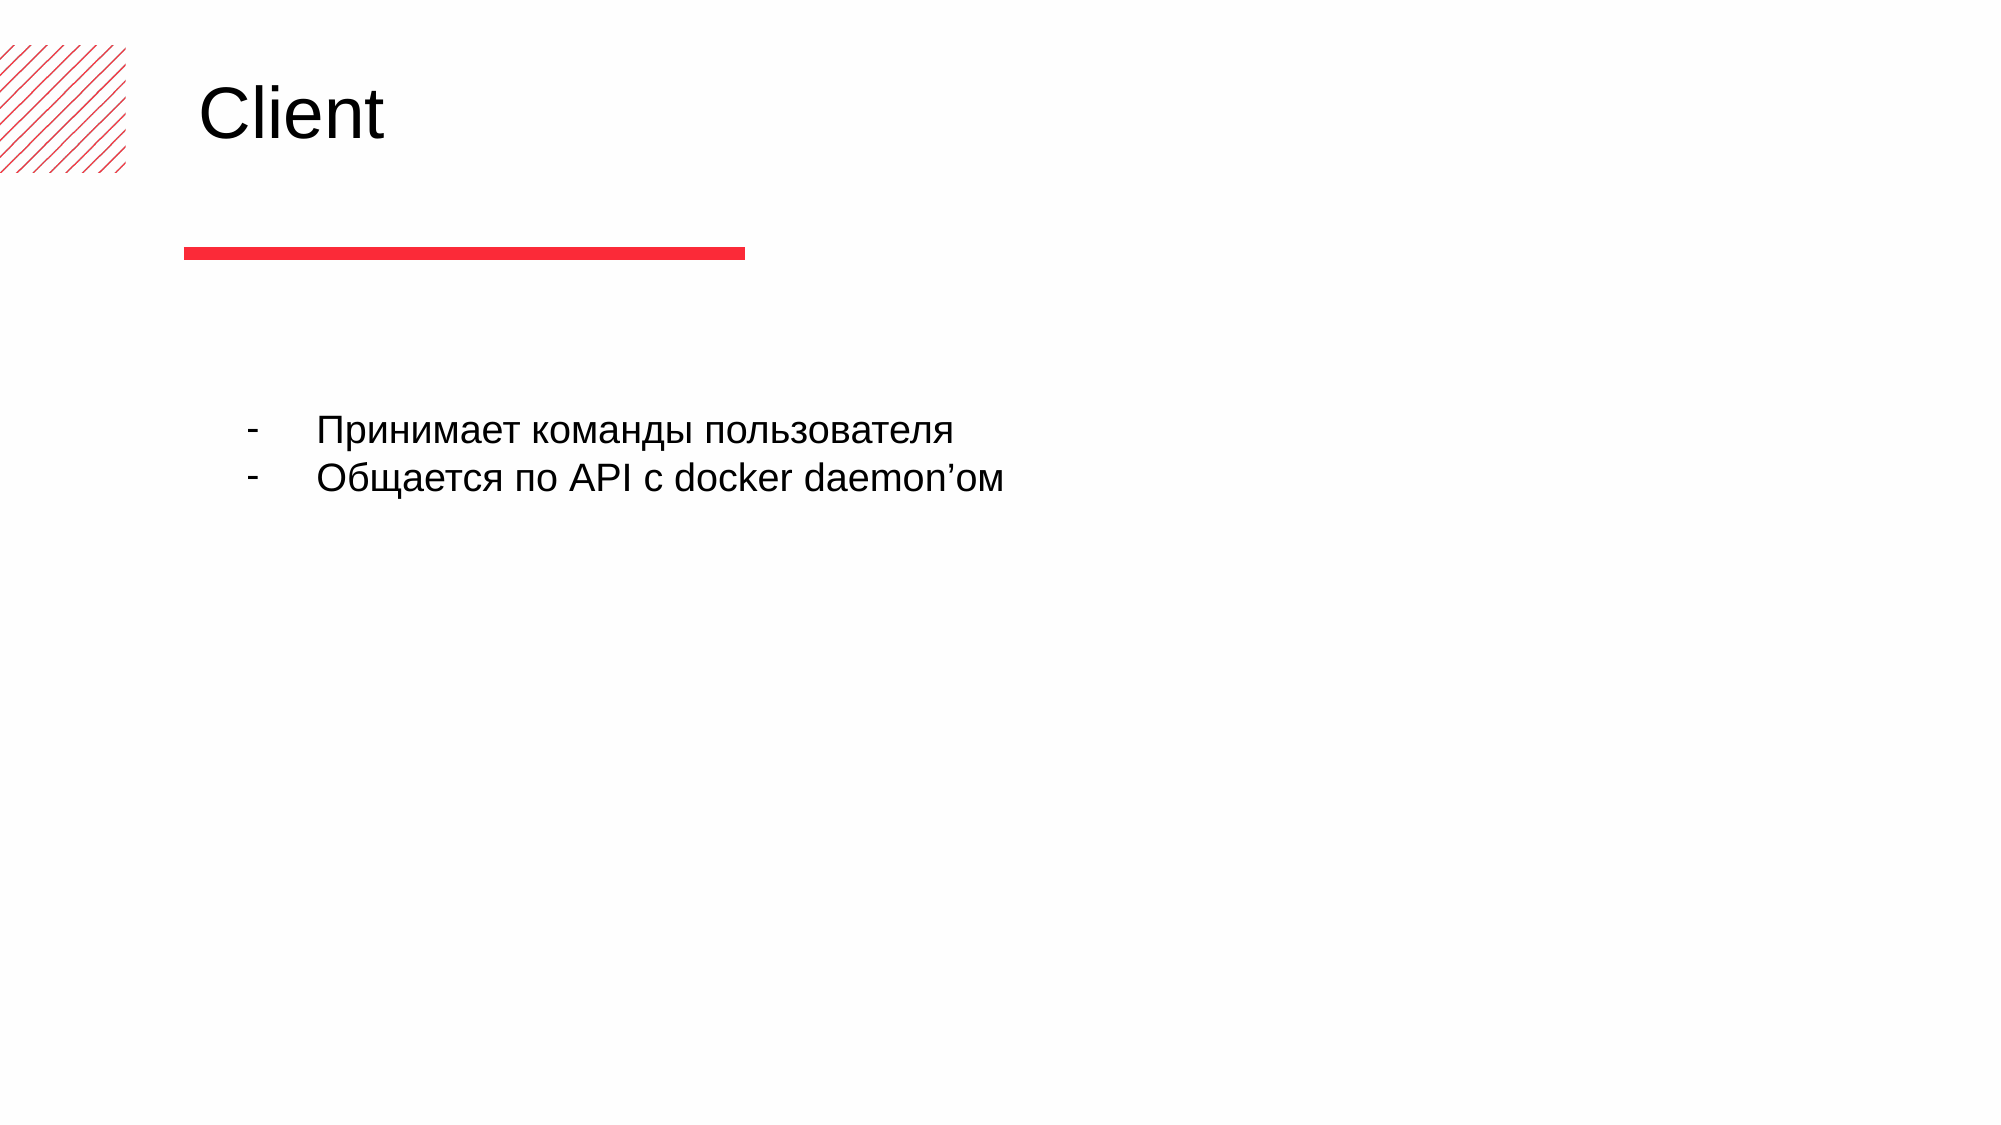

Client

Принимает команды пользователя
Общается по API с docker daemon’ом